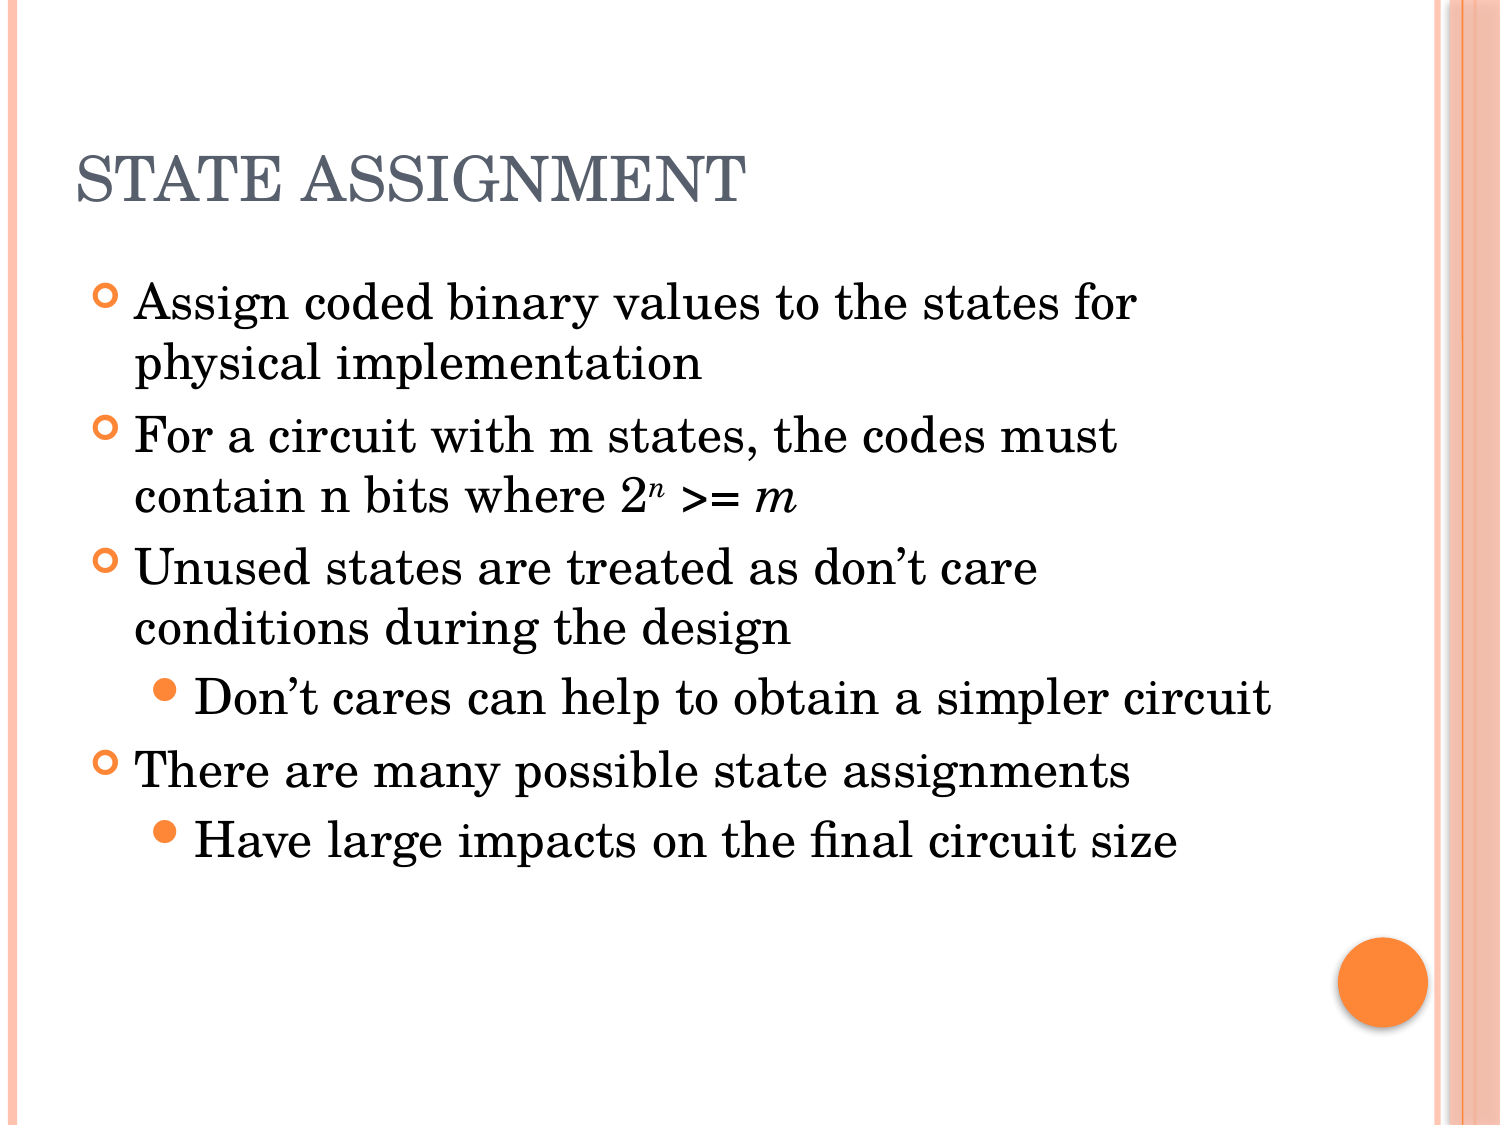

State Assignment
Assign coded binary values to the states for physical implementation
For a circuit with m states, the codes must contain n bits where 2n >= m
Unused states are treated as don’t care conditions during the design
Don’t cares can help to obtain a simpler circuit
There are many possible state assignments
Have large impacts on the final circuit size